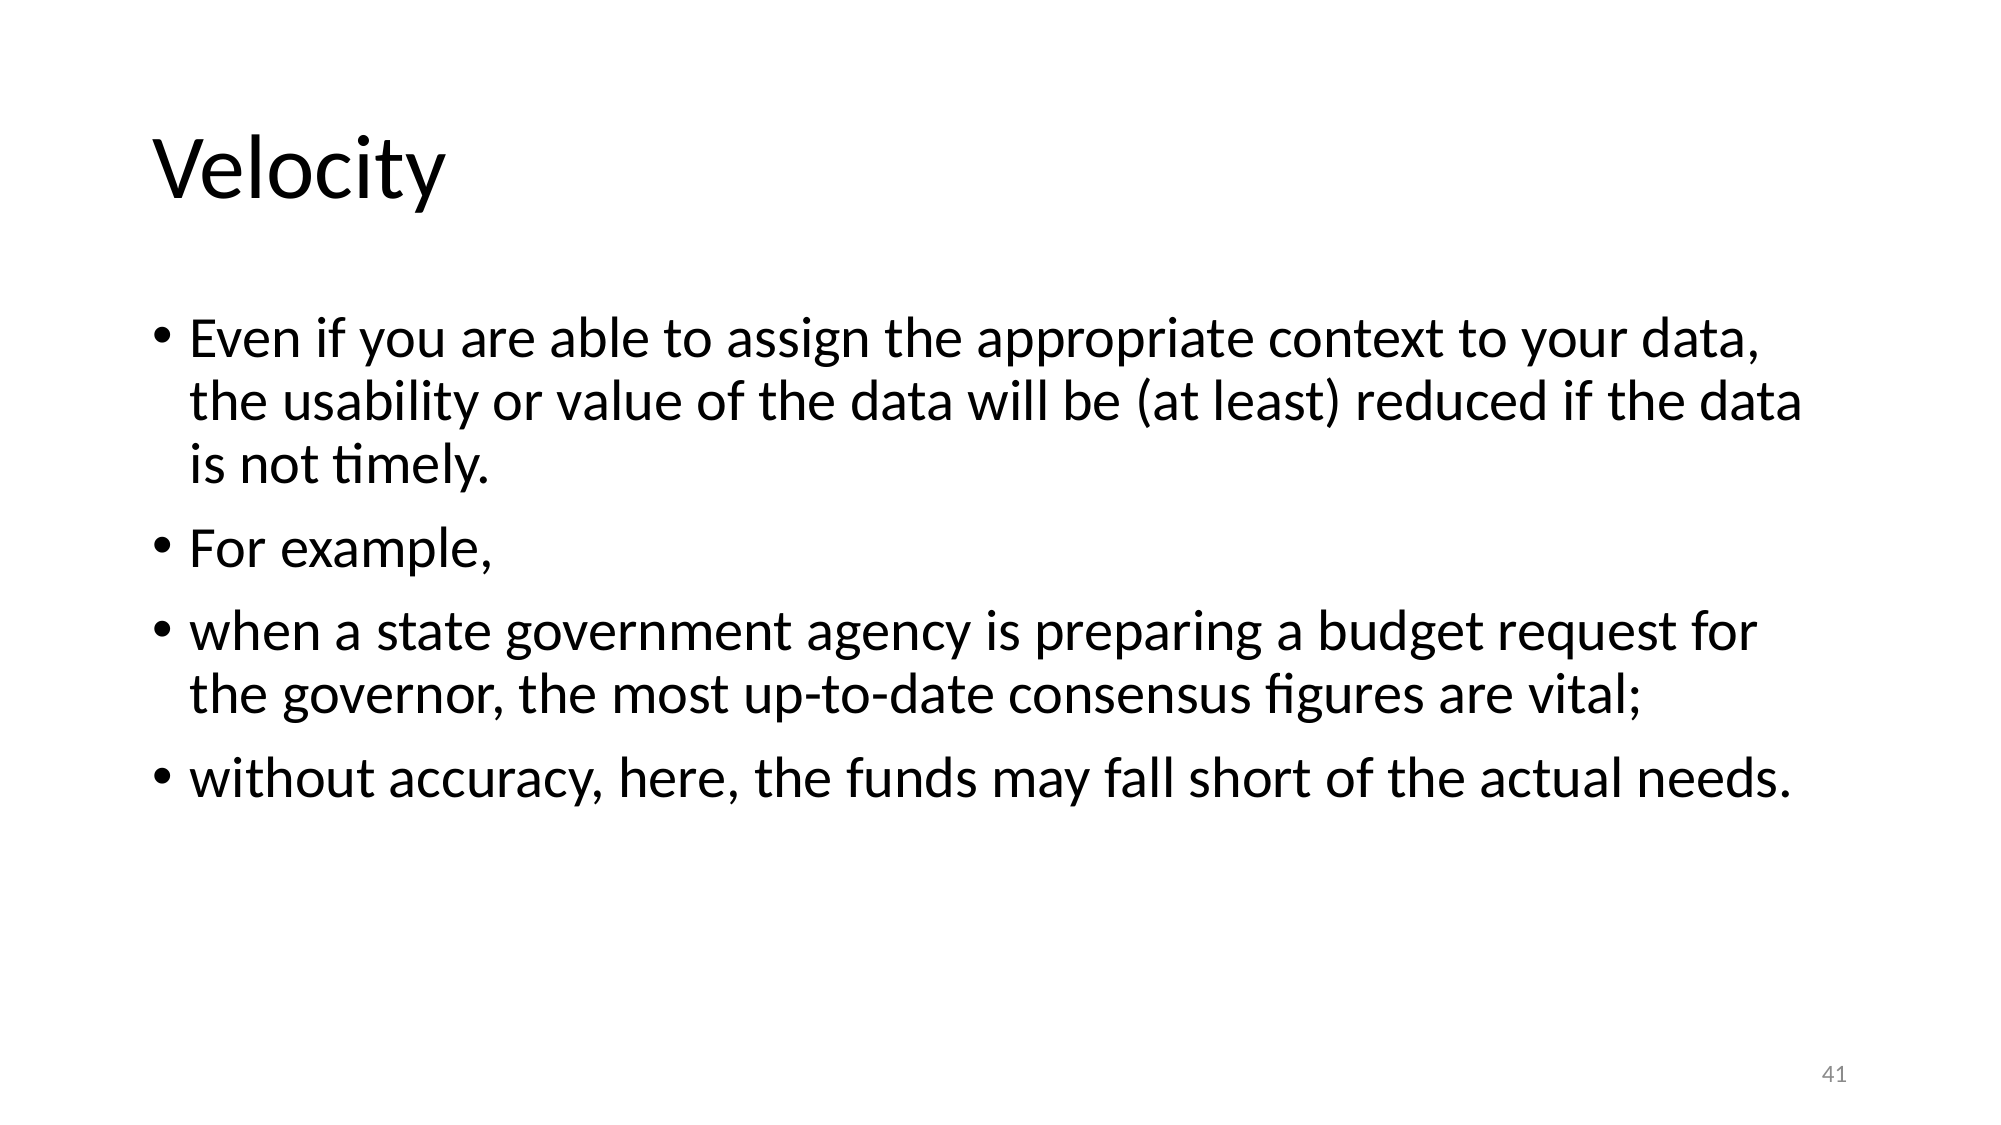

# Velocity
Even if you are able to assign the appropriate context to your data, the usability or value of the data will be (at least) reduced if the data is not timely.
For example,
when a state government agency is preparing a budget request for the governor, the most up-to-date consensus figures are vital;
without accuracy, here, the funds may fall short of the actual needs.

41